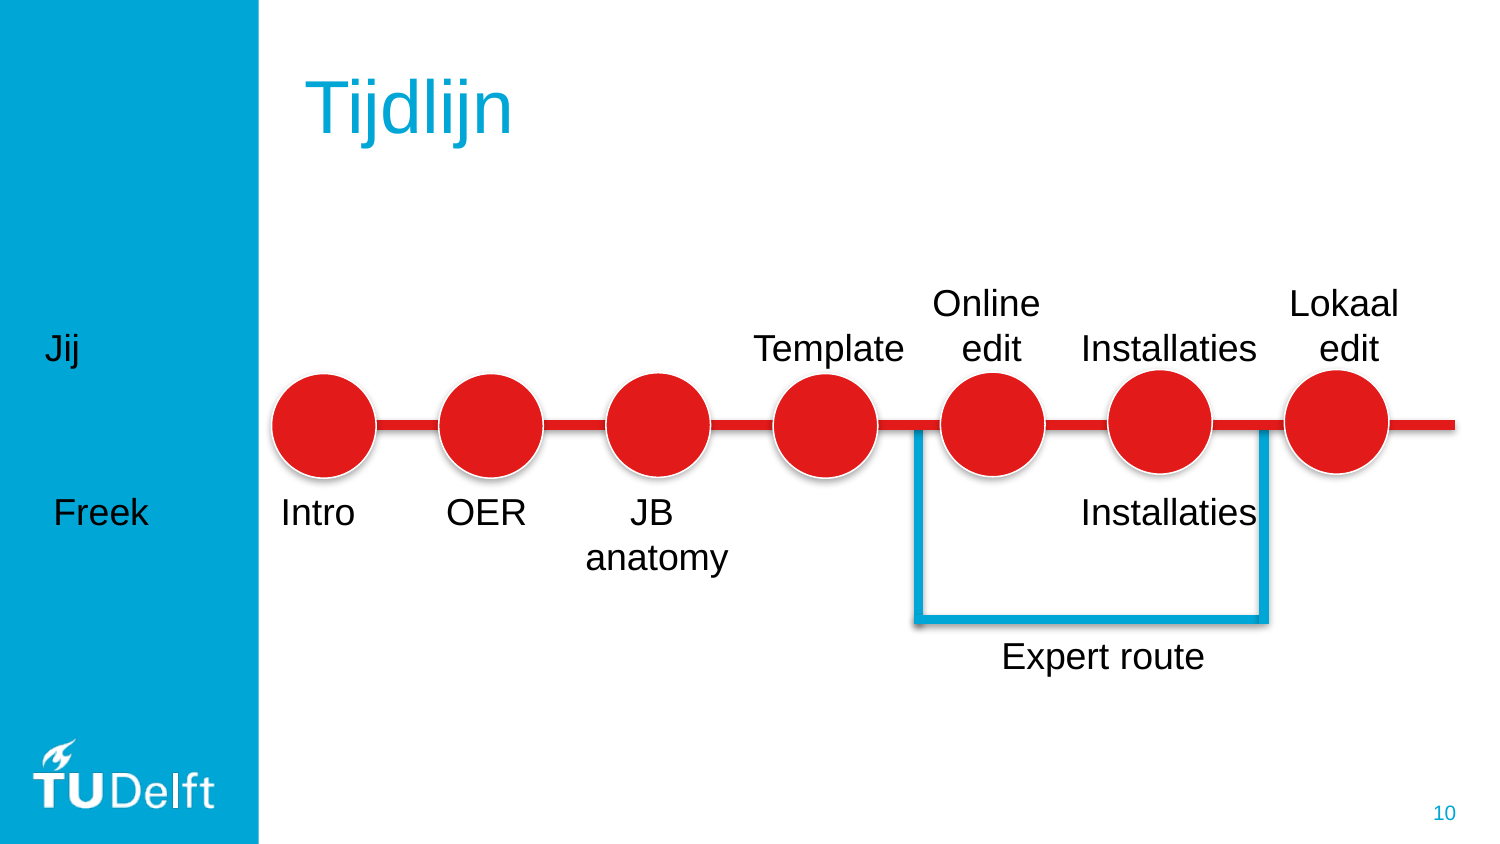

# Tijdlijn
Online
edit
Lokaal
edit
Jij
Template
Installaties

Installaties
Freek
Intro
OER
JB
anatomy
Expert route